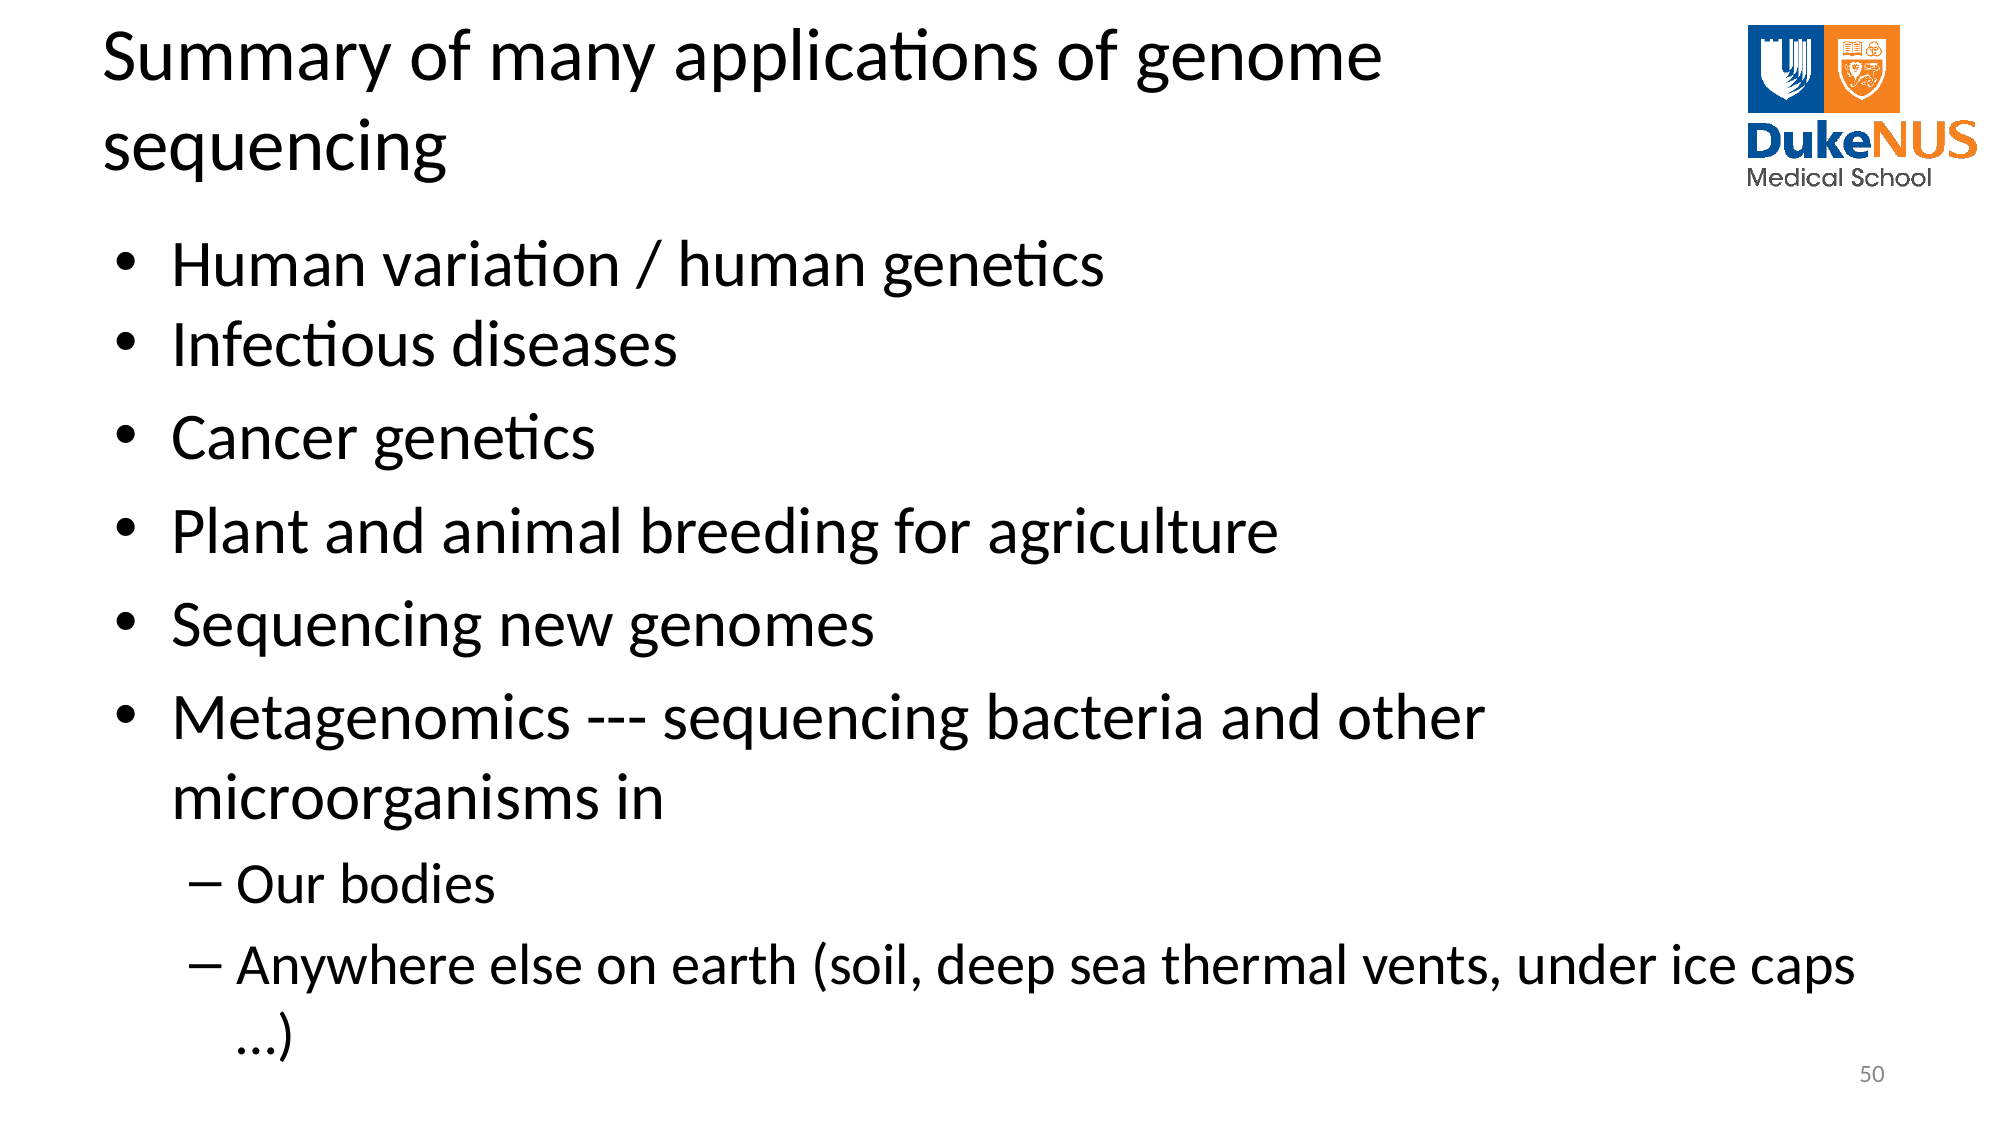

# Summary of many applications of genome sequencing
Human variation / human genetics
Infectious diseases
Cancer genetics
Plant and animal breeding for agriculture
Sequencing new genomes
Metagenomics --- sequencing bacteria and other microorganisms in
Our bodies
Anywhere else on earth (soil, deep sea thermal vents, under ice caps …)
50